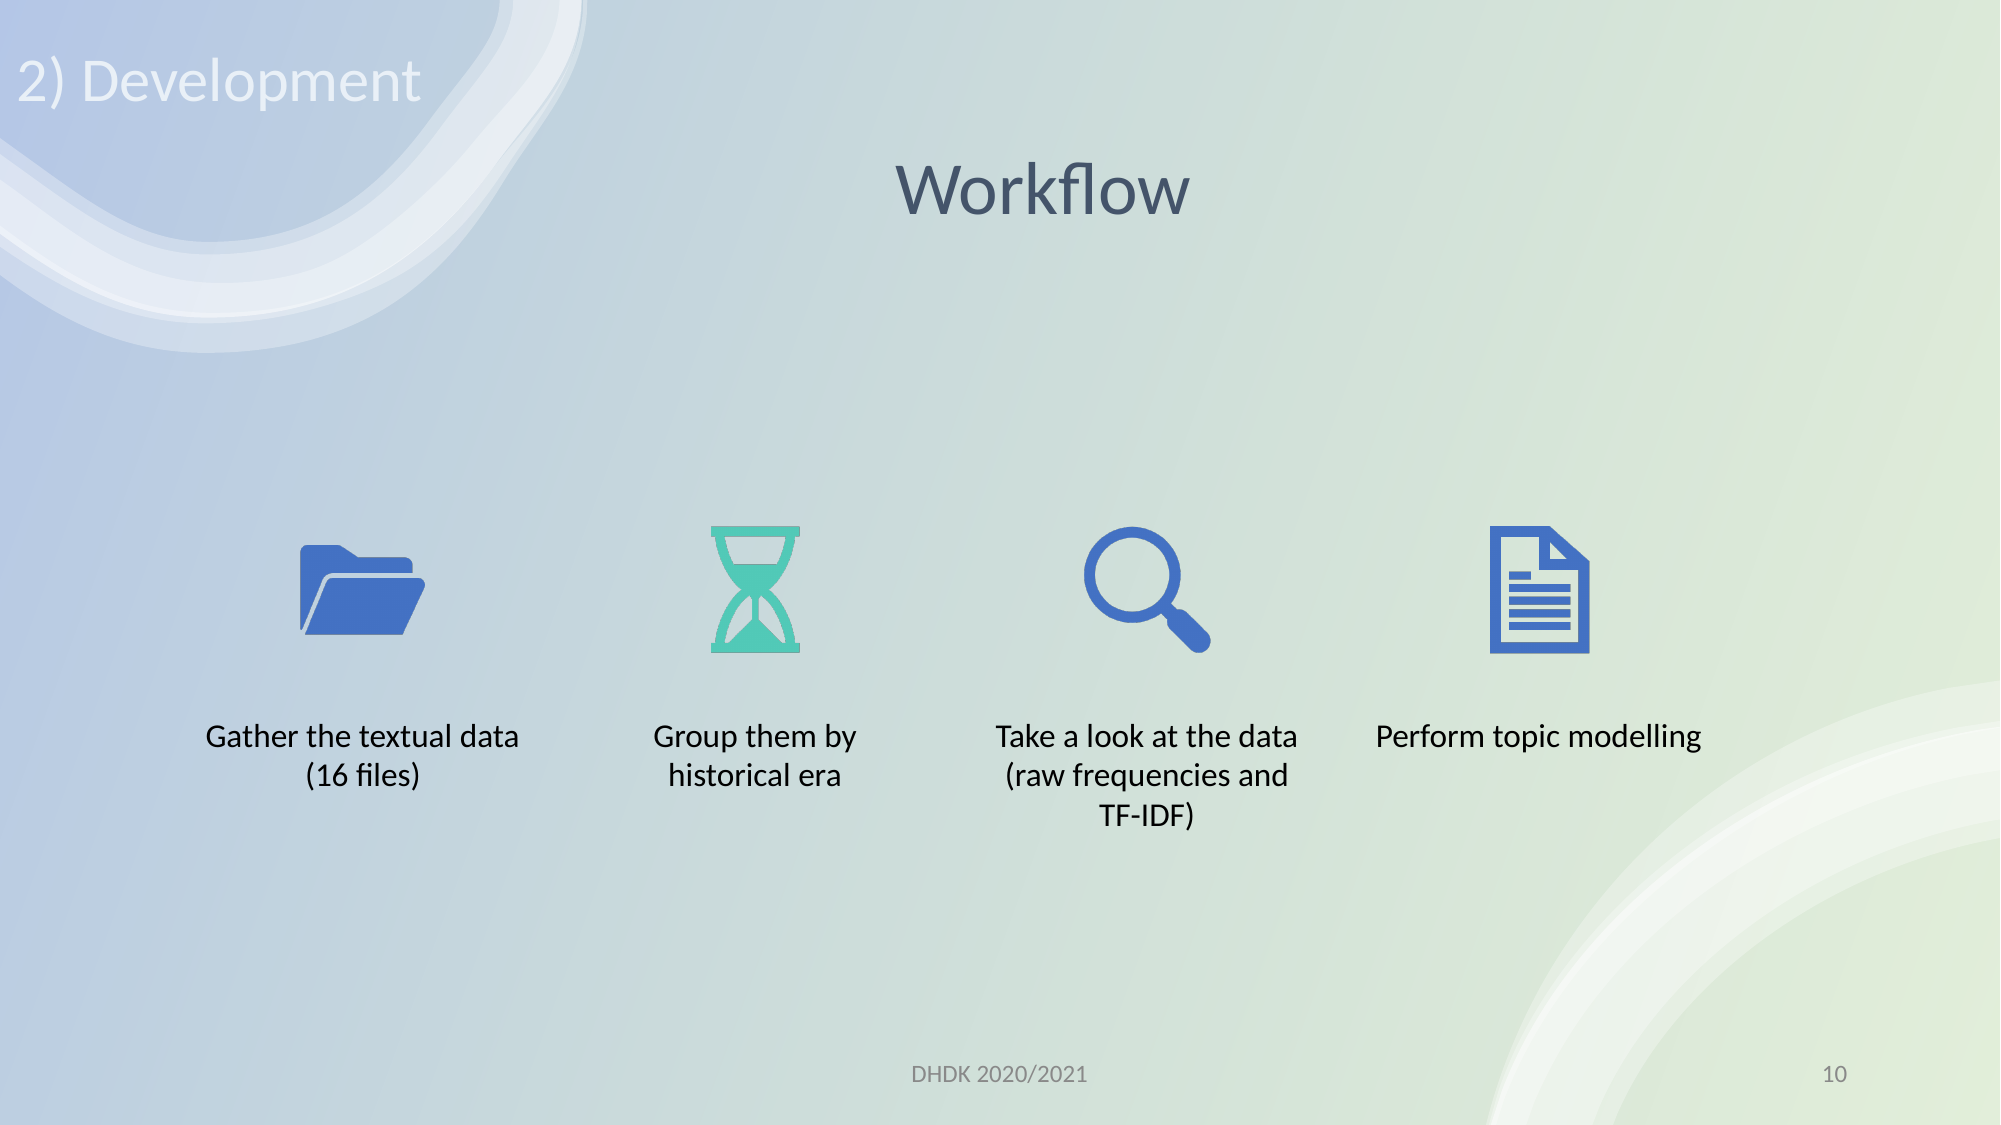

# 2) Development
Workflow
Gather the textual data (16 files)
Group them by historical era
Take a look at the data (raw frequencies and TF-IDF)
Perform topic modelling

DHDK 2020/2021
10